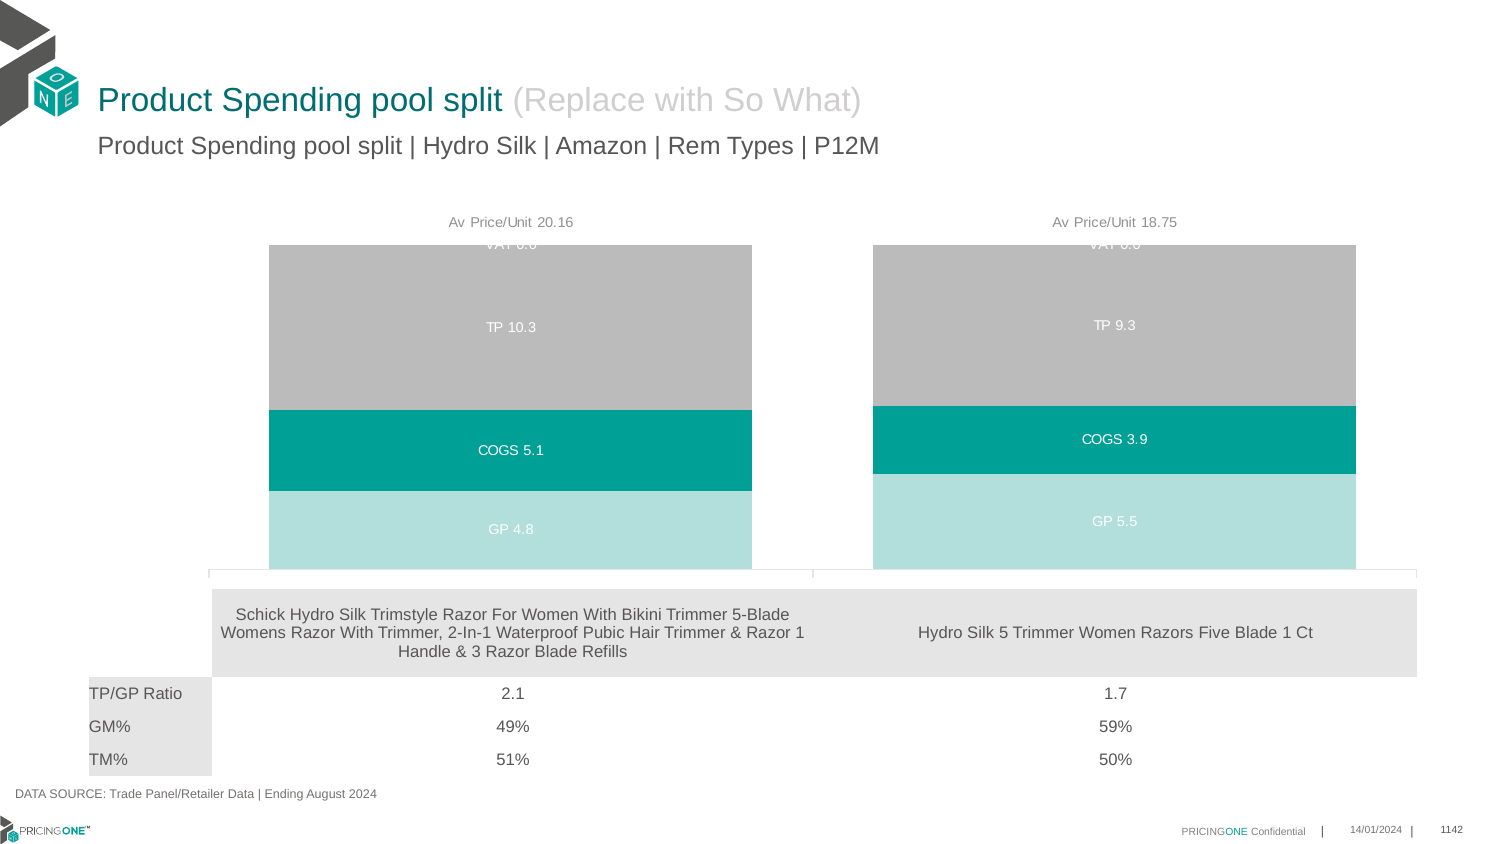

# Product Spending pool split (Replace with So What)
Product Spending pool split | Hydro Silk | Amazon | Rem Types | P12M

### Chart

| Category | GP | COGS | TP | VAT |
|---|---|---|---|---|
| Av Price/Unit 20.16 | 4.848979119688642 | 5.05382088031136 | 10.261124888657065 | 0.0 |
| Av Price/Unit 18.75 | 5.513433333333334 | 3.905566666666667 | 9.331 | 0.0 |
|  | Schick Hydro Silk Trimstyle Razor For Women With Bikini Trimmer 5-Blade Womens Razor With Trimmer, 2-In-1 Waterproof Pubic Hair Trimmer & Razor 1 Handle & 3 Razor Blade Refills | Hydro Silk 5 Trimmer Women Razors Five Blade 1 Ct |
| --- | --- | --- |
| TP/GP Ratio | 2.1 | 1.7 |
| GM% | 49% | 59% |
| TM% | 51% | 50% |
DATA SOURCE: Trade Panel/Retailer Data | Ending August 2024

14/01/2024
1142